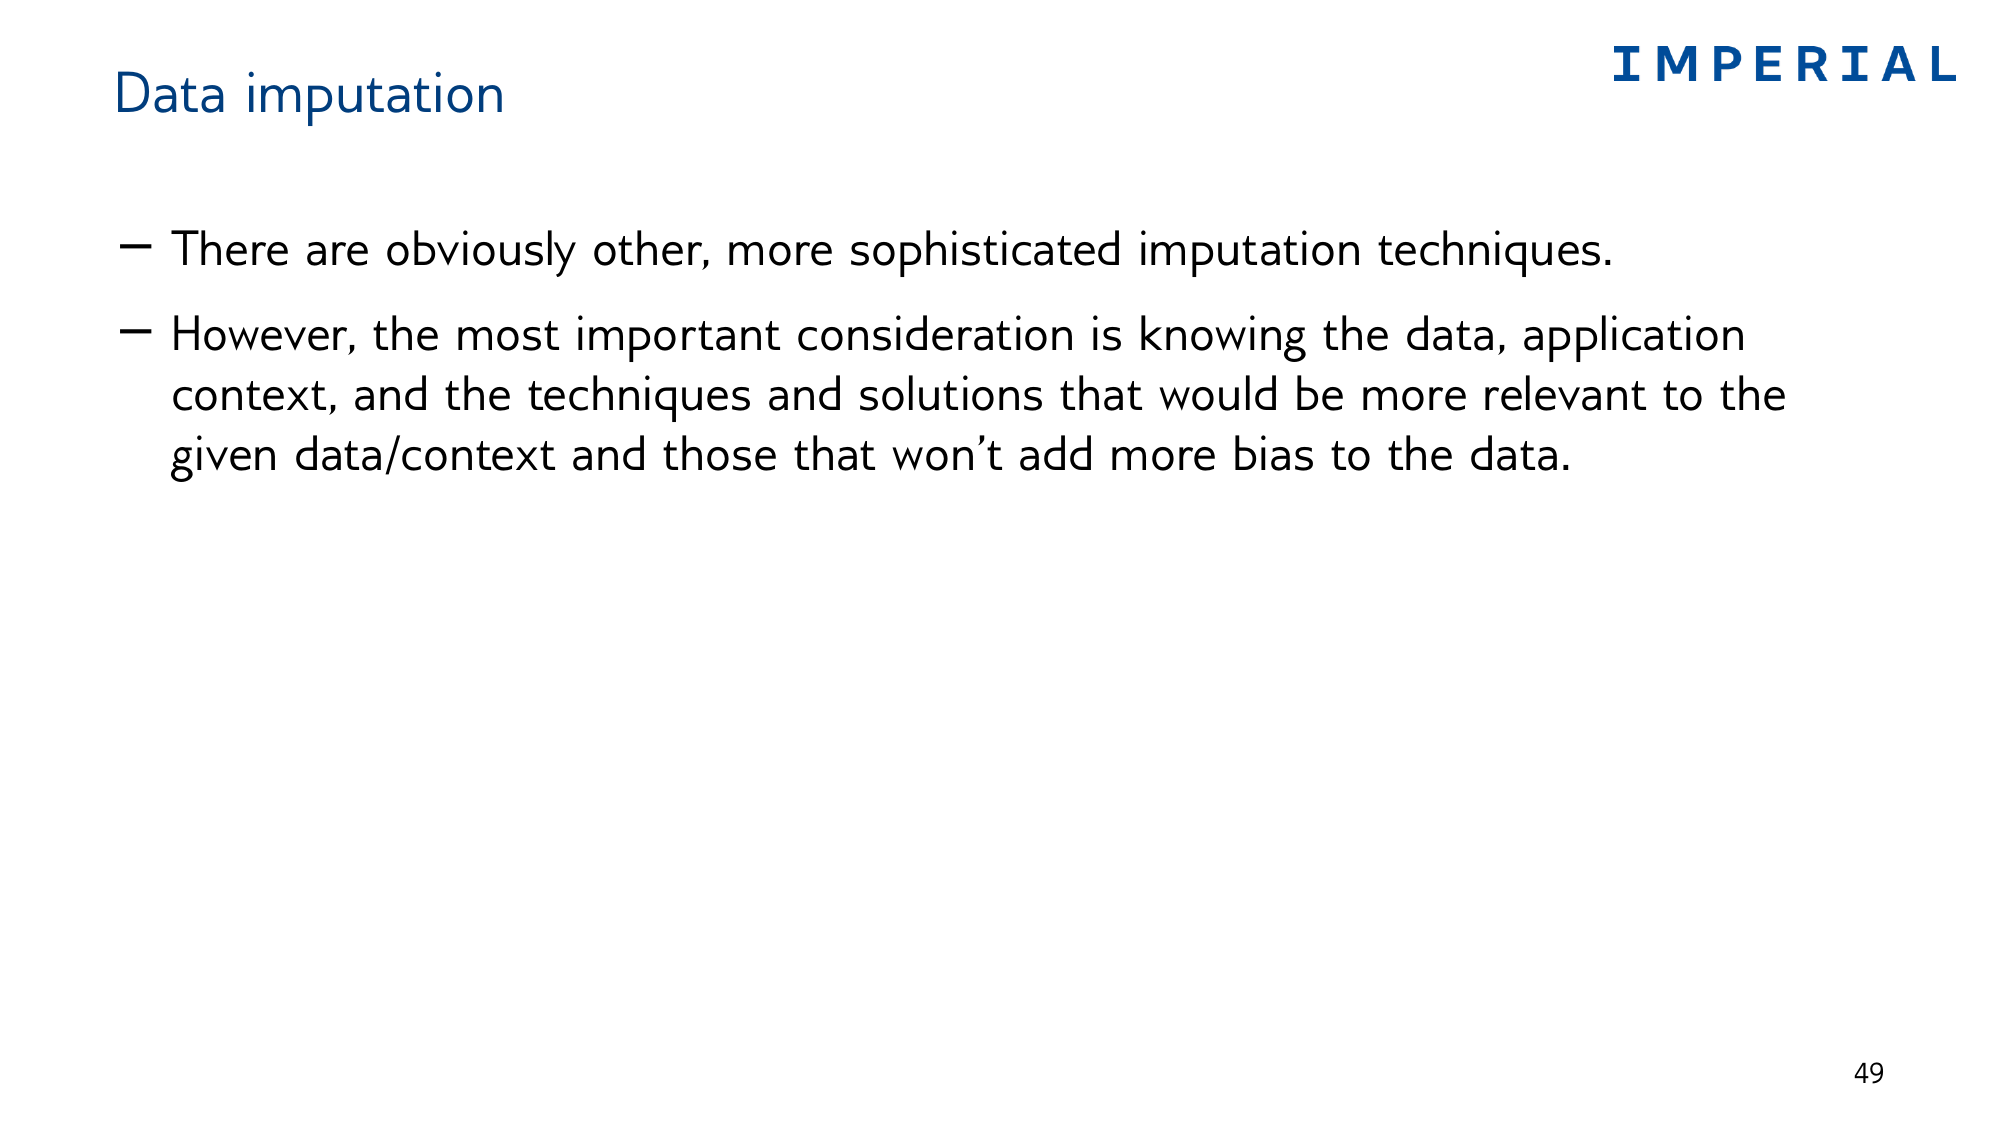

# Data imputation
There are obviously other, more sophisticated imputation techniques.
However, the most important consideration is knowing the data, application context, and the techniques and solutions that would be more relevant to the given data/context and those that won’t add more bias to the data.
49